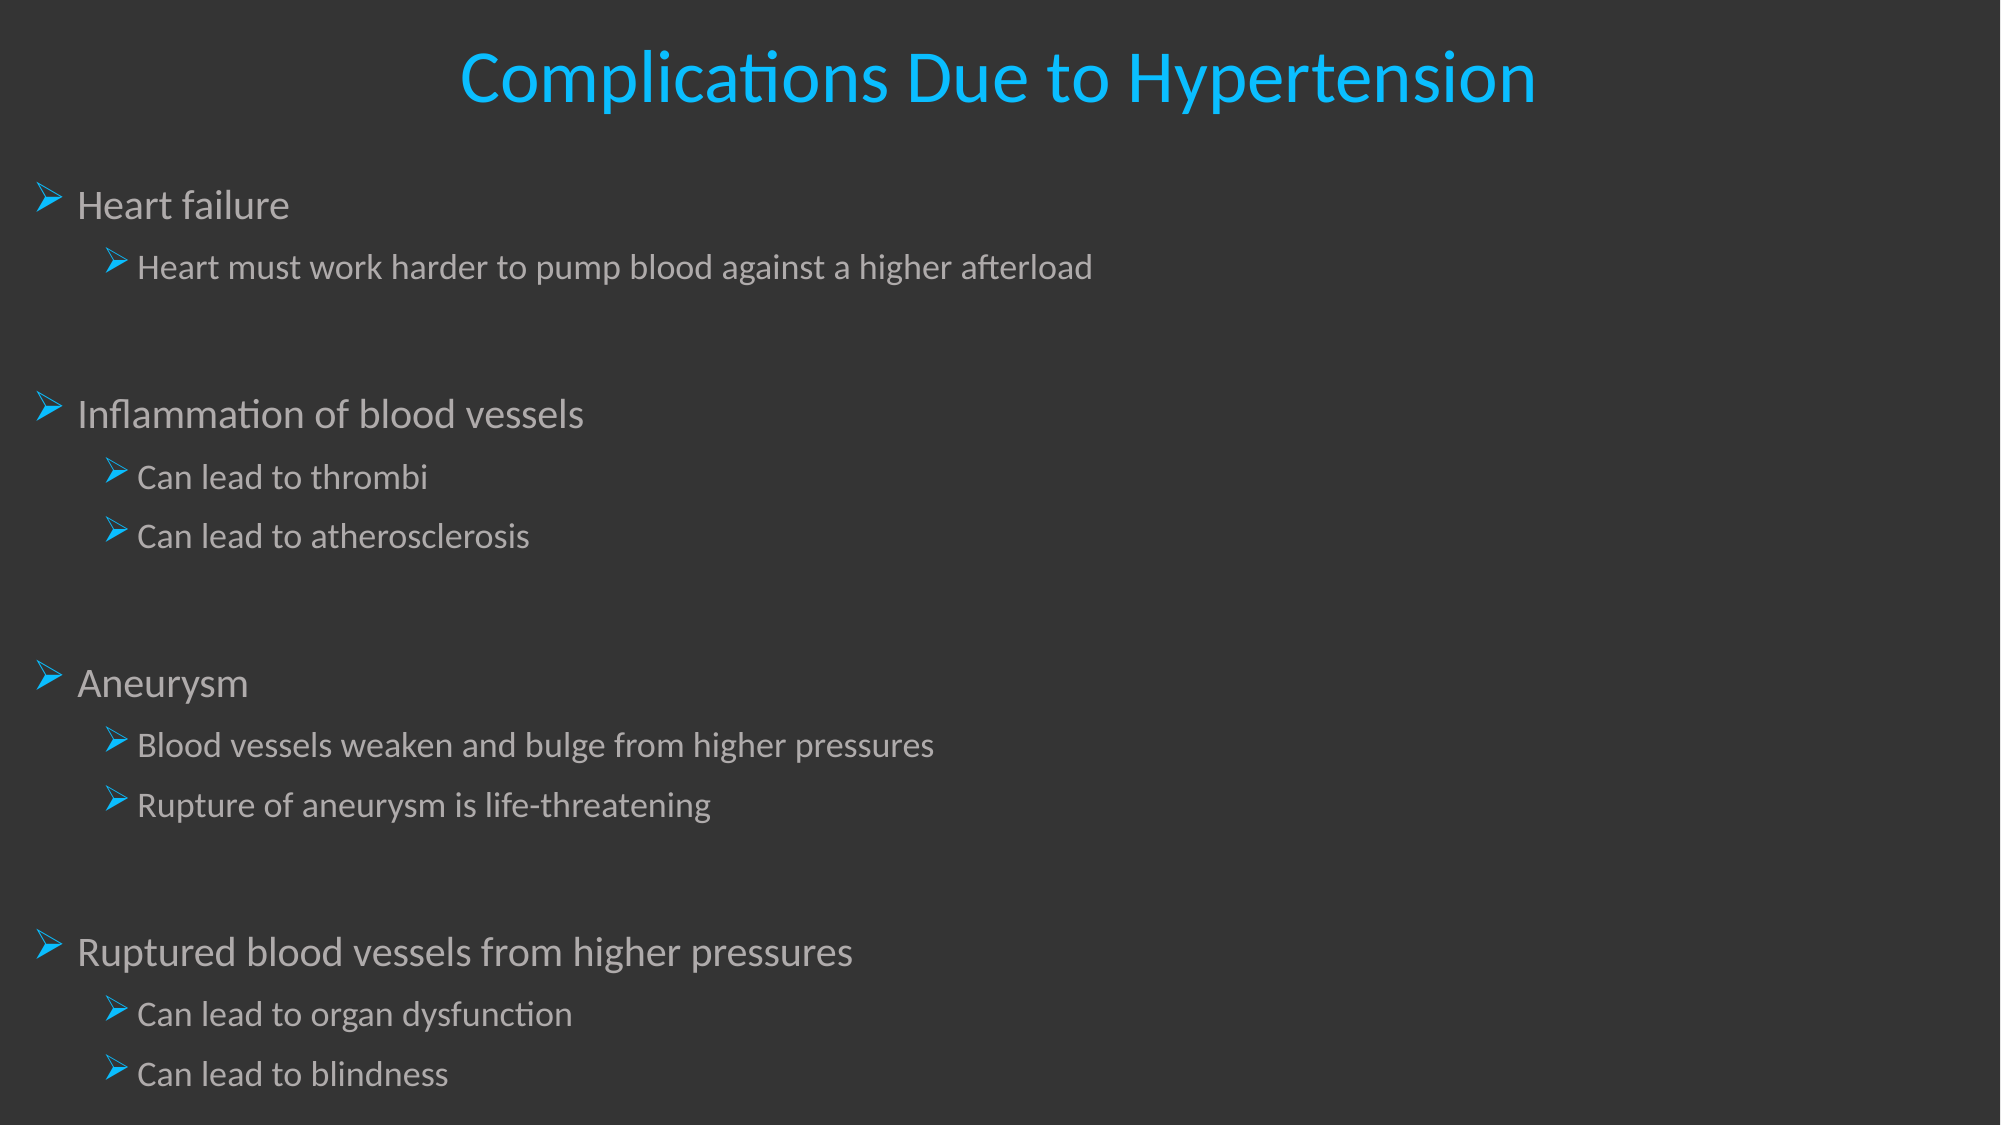

# Complications Due to Hypertension
 Heart failure
Heart must work harder to pump blood against a higher afterload

 Inflammation of blood vessels
Can lead to thrombi
Can lead to atherosclerosis

 Aneurysm
Blood vessels weaken and bulge from higher pressures
Rupture of aneurysm is life-threatening

 Ruptured blood vessels from higher pressures
Can lead to organ dysfunction
Can lead to blindness